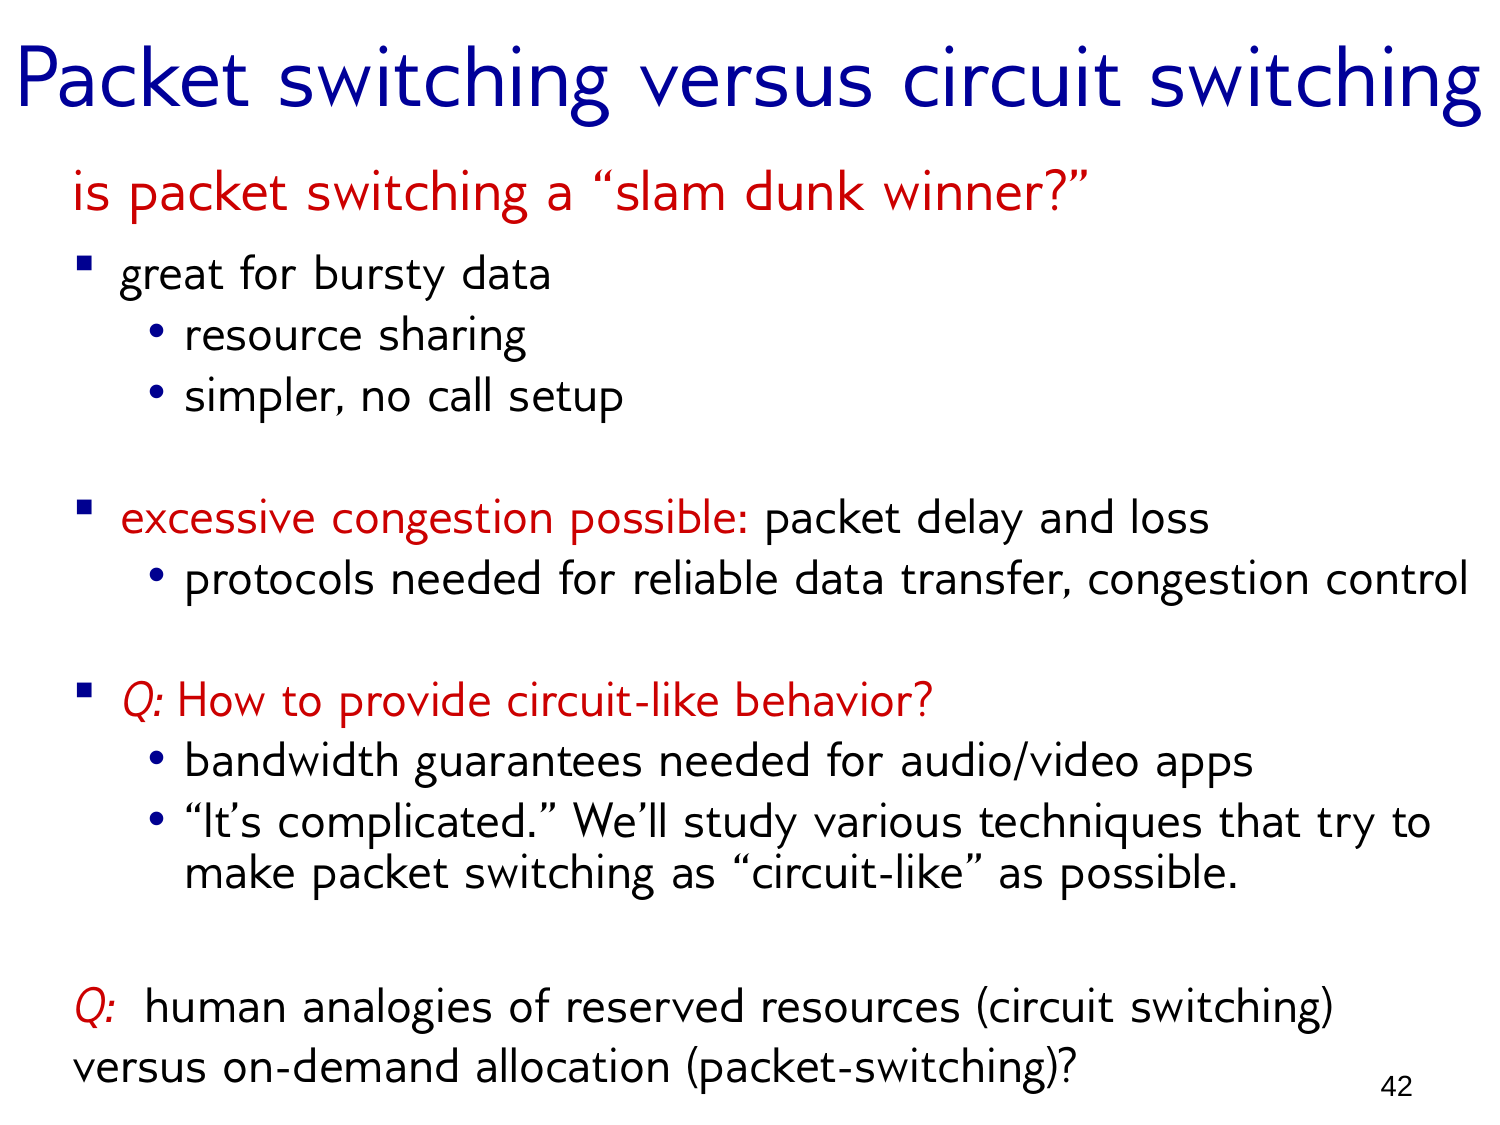

Packet switching versus circuit switching
is packet switching a “slam dunk winner?”
great for bursty data
resource sharing
simpler, no call setup

excessive congestion possible: packet delay and loss
protocols needed for reliable data transfer, congestion control

Q: How to provide circuit-like behavior?
bandwidth guarantees needed for audio/video apps
“It’s complicated.” We’ll study various techniques that try to make packet switching as “circuit-like” as possible.
Q:  human analogies of reserved resources (circuit switching) versus on-demand allocation (packet-switching)?
42